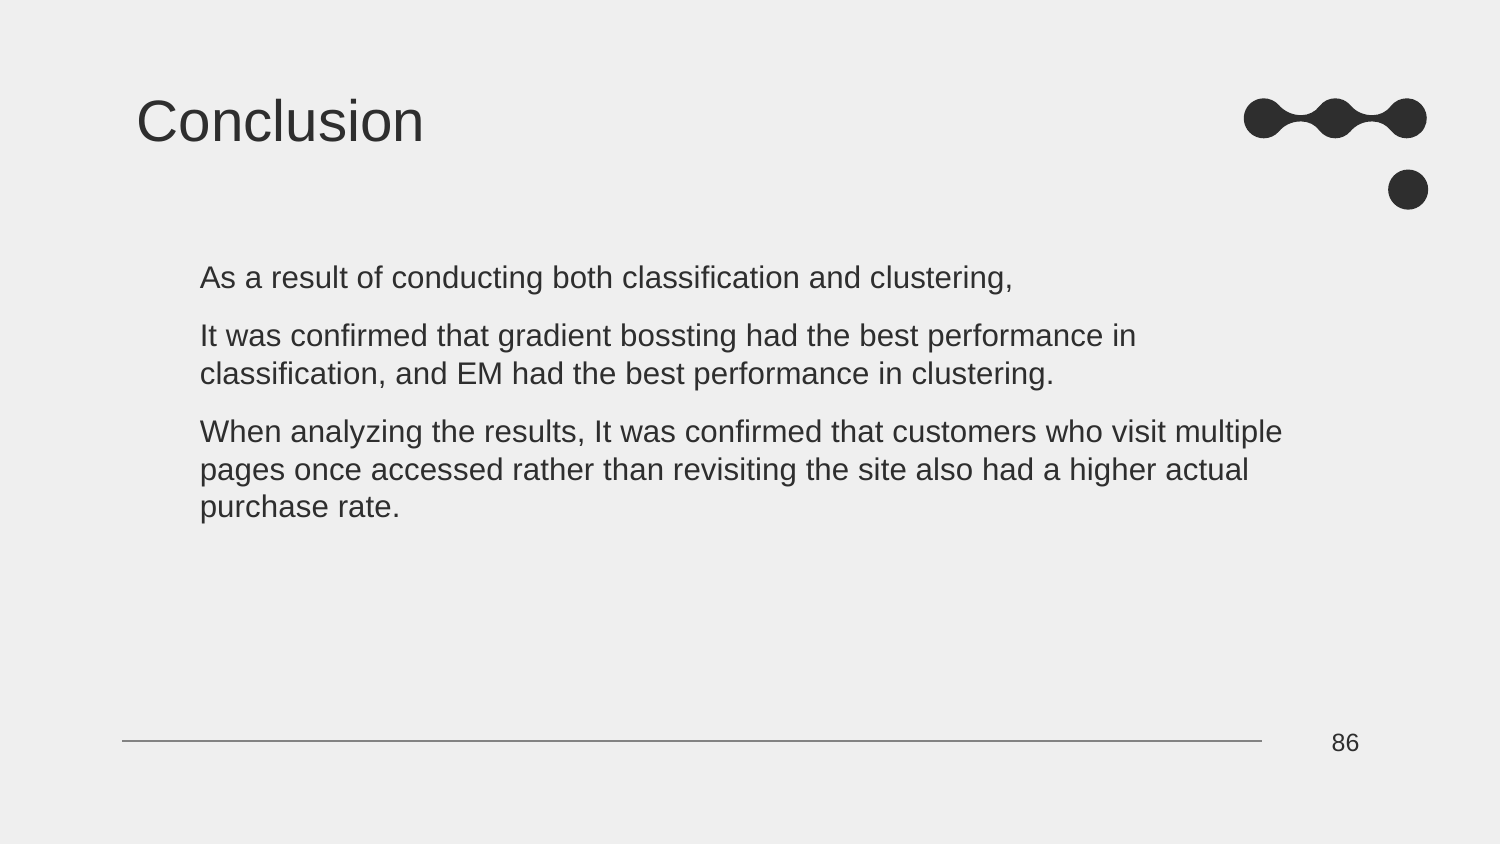

# Conclusion
As a result of conducting both classification and clustering,
It was confirmed that gradient bossting had the best performance in classification, and EM had the best performance in clustering.
When analyzing the results, It was confirmed that customers who visit multiple pages once accessed rather than revisiting the site also had a higher actual purchase rate.
86